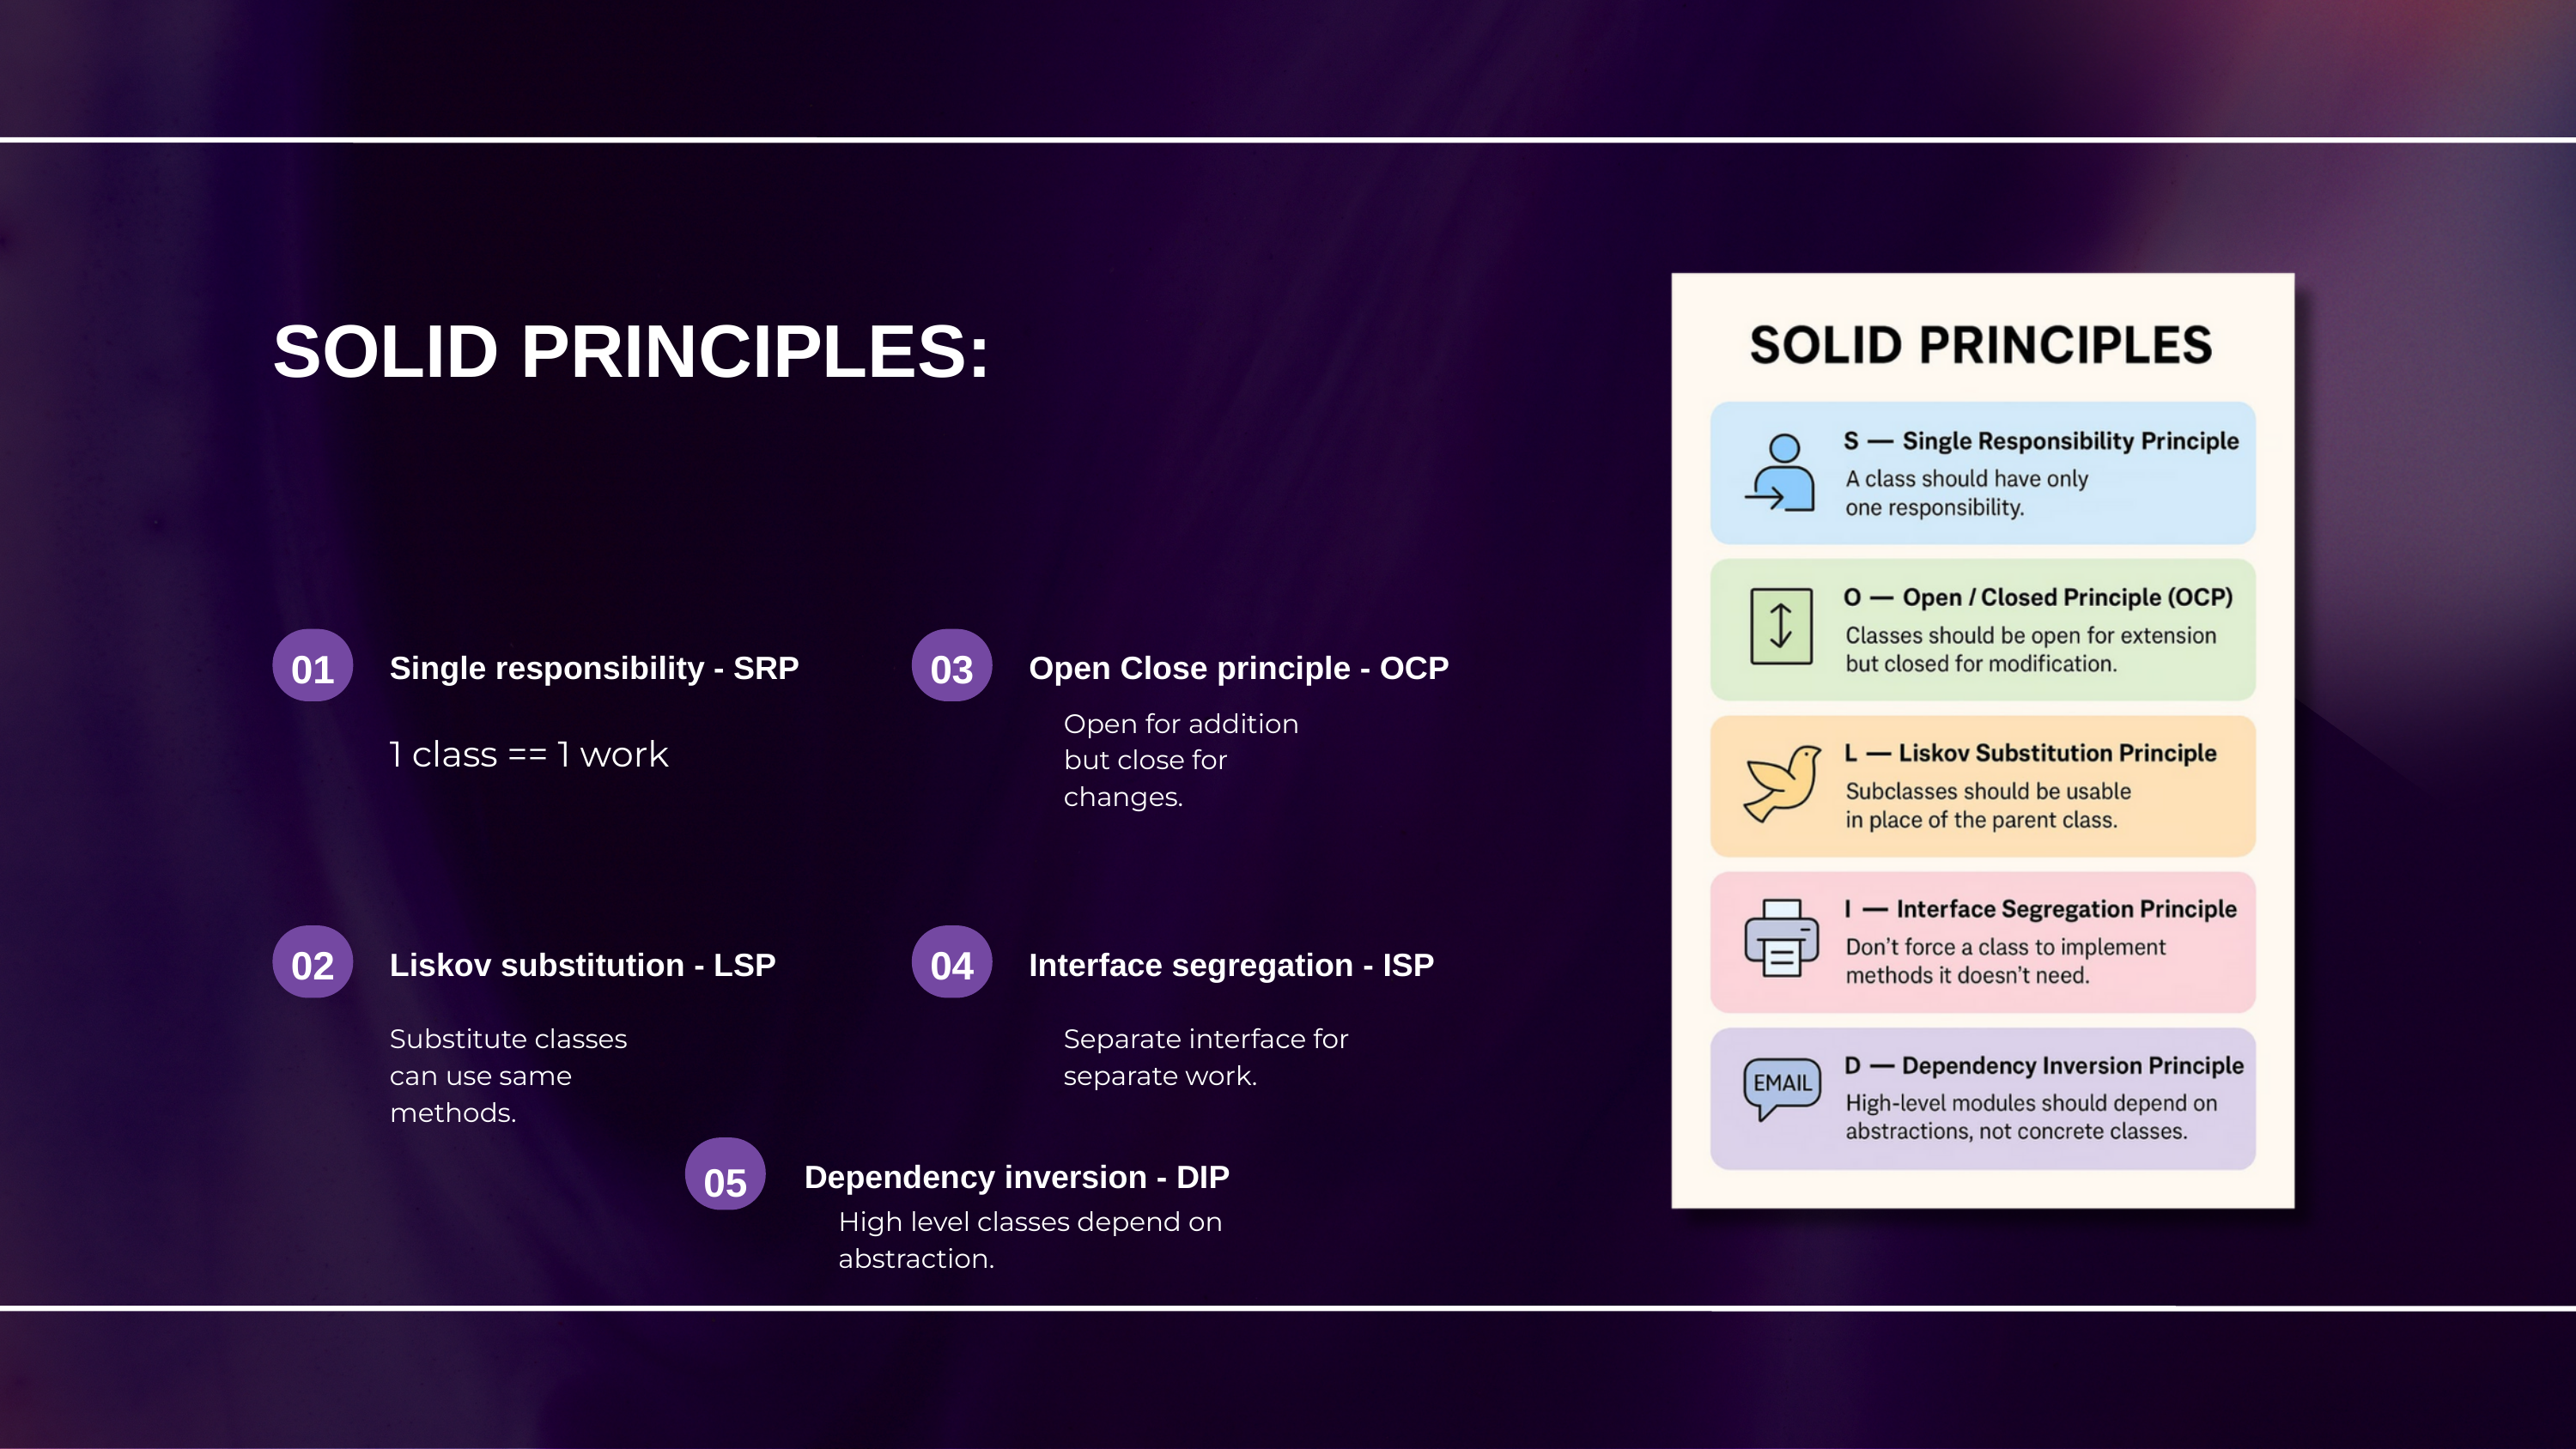

SOLID PRINCIPLES:

01
03
Single responsibility - SRP
Open Close principle - OCP
Open for addition
but close for changes.
1 class == 1 work

02
04
Liskov substitution - LSP
Interface segregation - ISP
Substitute classes can use same methods.
Separate interface for separate work.

Dependency inversion - DIP
05
High level classes depend on abstraction.